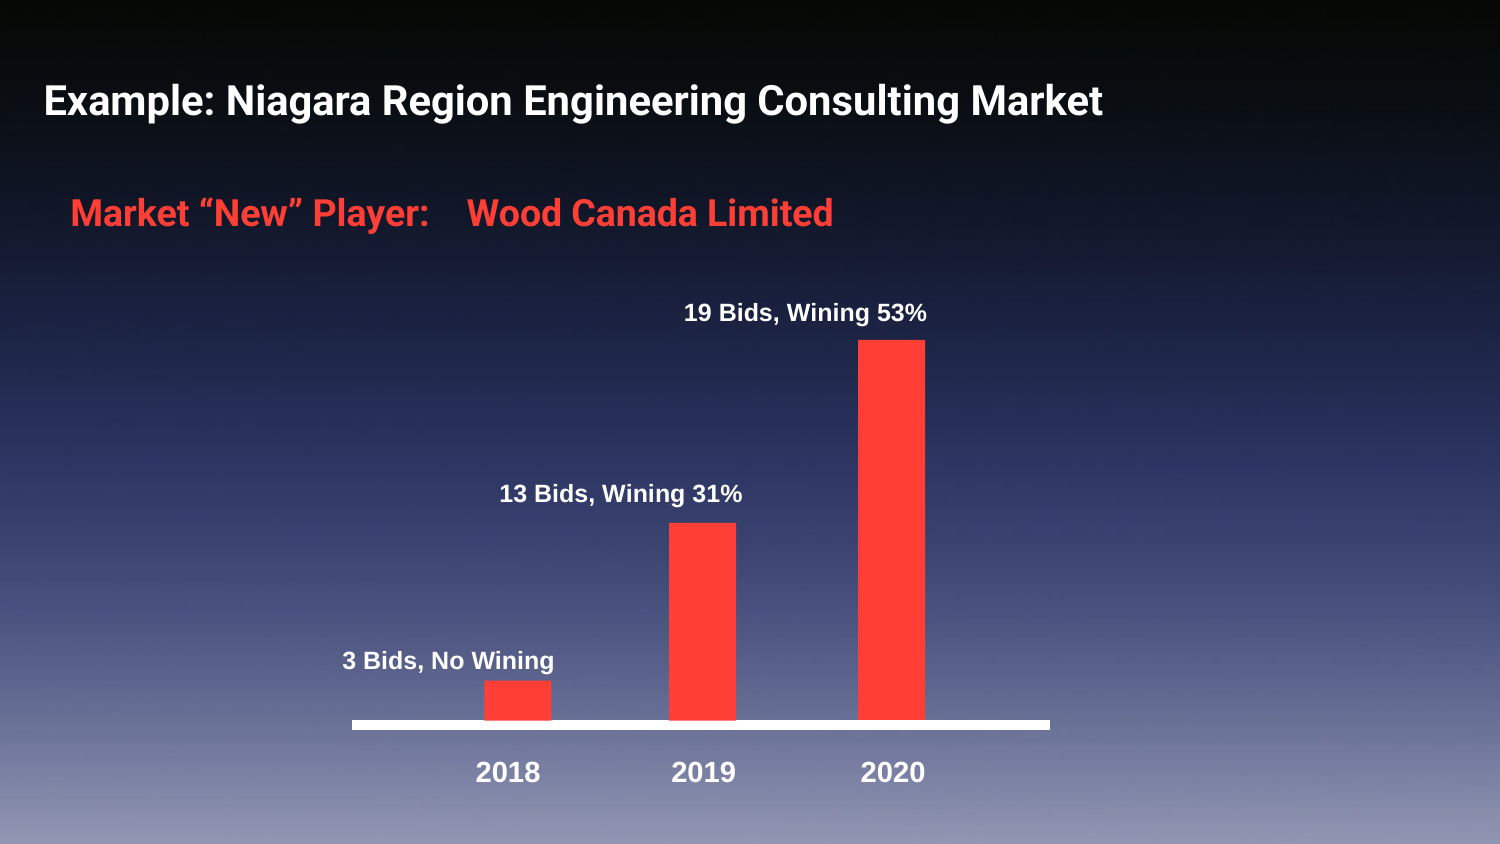

Example: Niagara Region Engineering Consulting Market
Market “New” Player:    Wood Canada Limited
19 Bids, Wining 53%

13 Bids, Wining 31%

3 Bids, No Wining

2020
2019
2018